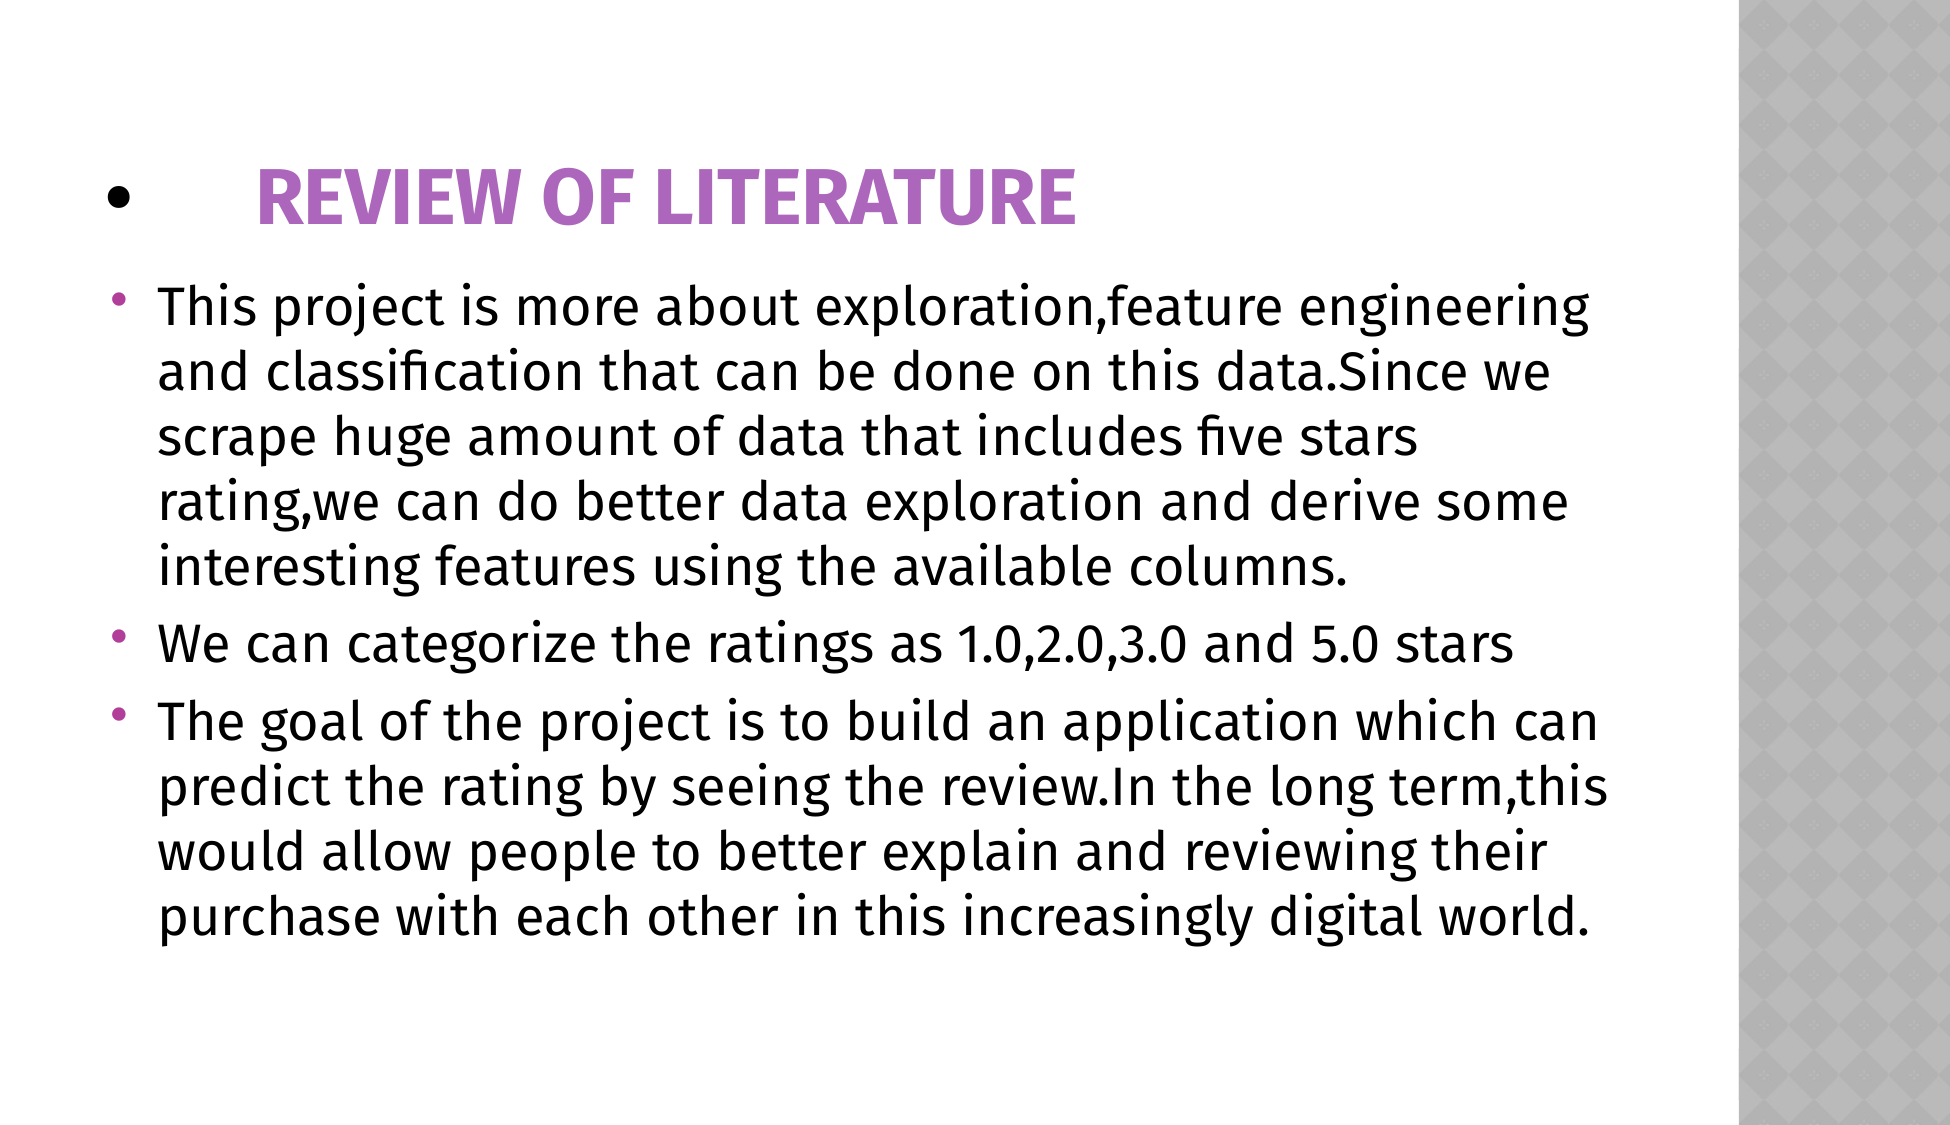

# •	Review of Literature
This project is more about exploration,feature engineering and classification that can be done on this data.Since we scrape huge amount of data that includes five stars rating,we can do better data exploration and derive some interesting features using the available columns.
We can categorize the ratings as 1.0,2.0,3.0 and 5.0 stars
The goal of the project is to build an application which can predict the rating by seeing the review.In the long term,this would allow people to better explain and reviewing their purchase with each other in this increasingly digital world.